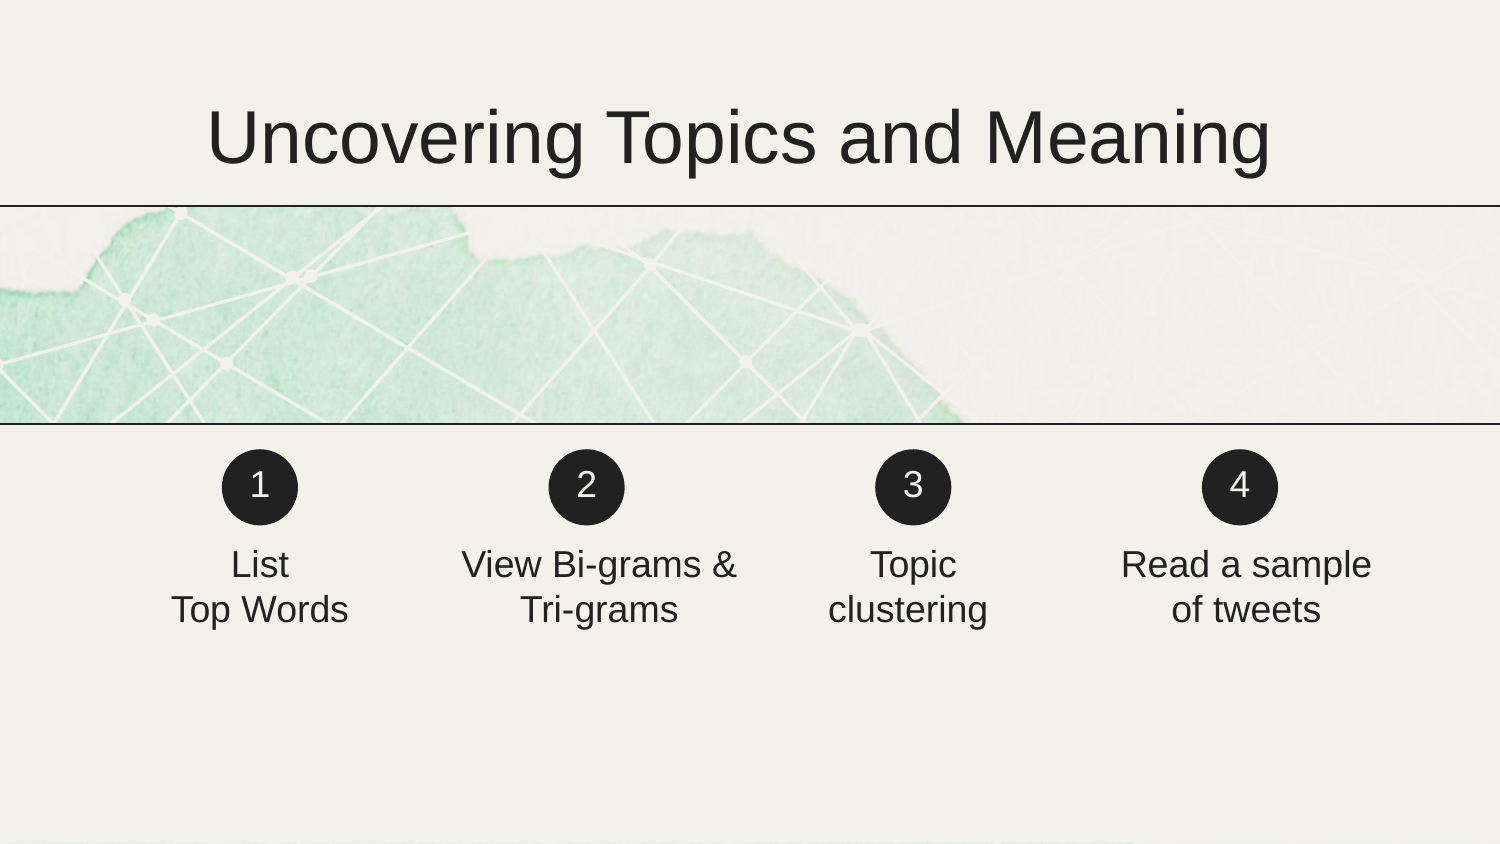

# Uncovering Topics and Meaning
1
2
3
4
List
Top Words
View Bi-grams & Tri-grams
Topic clustering
Read a sample of tweets